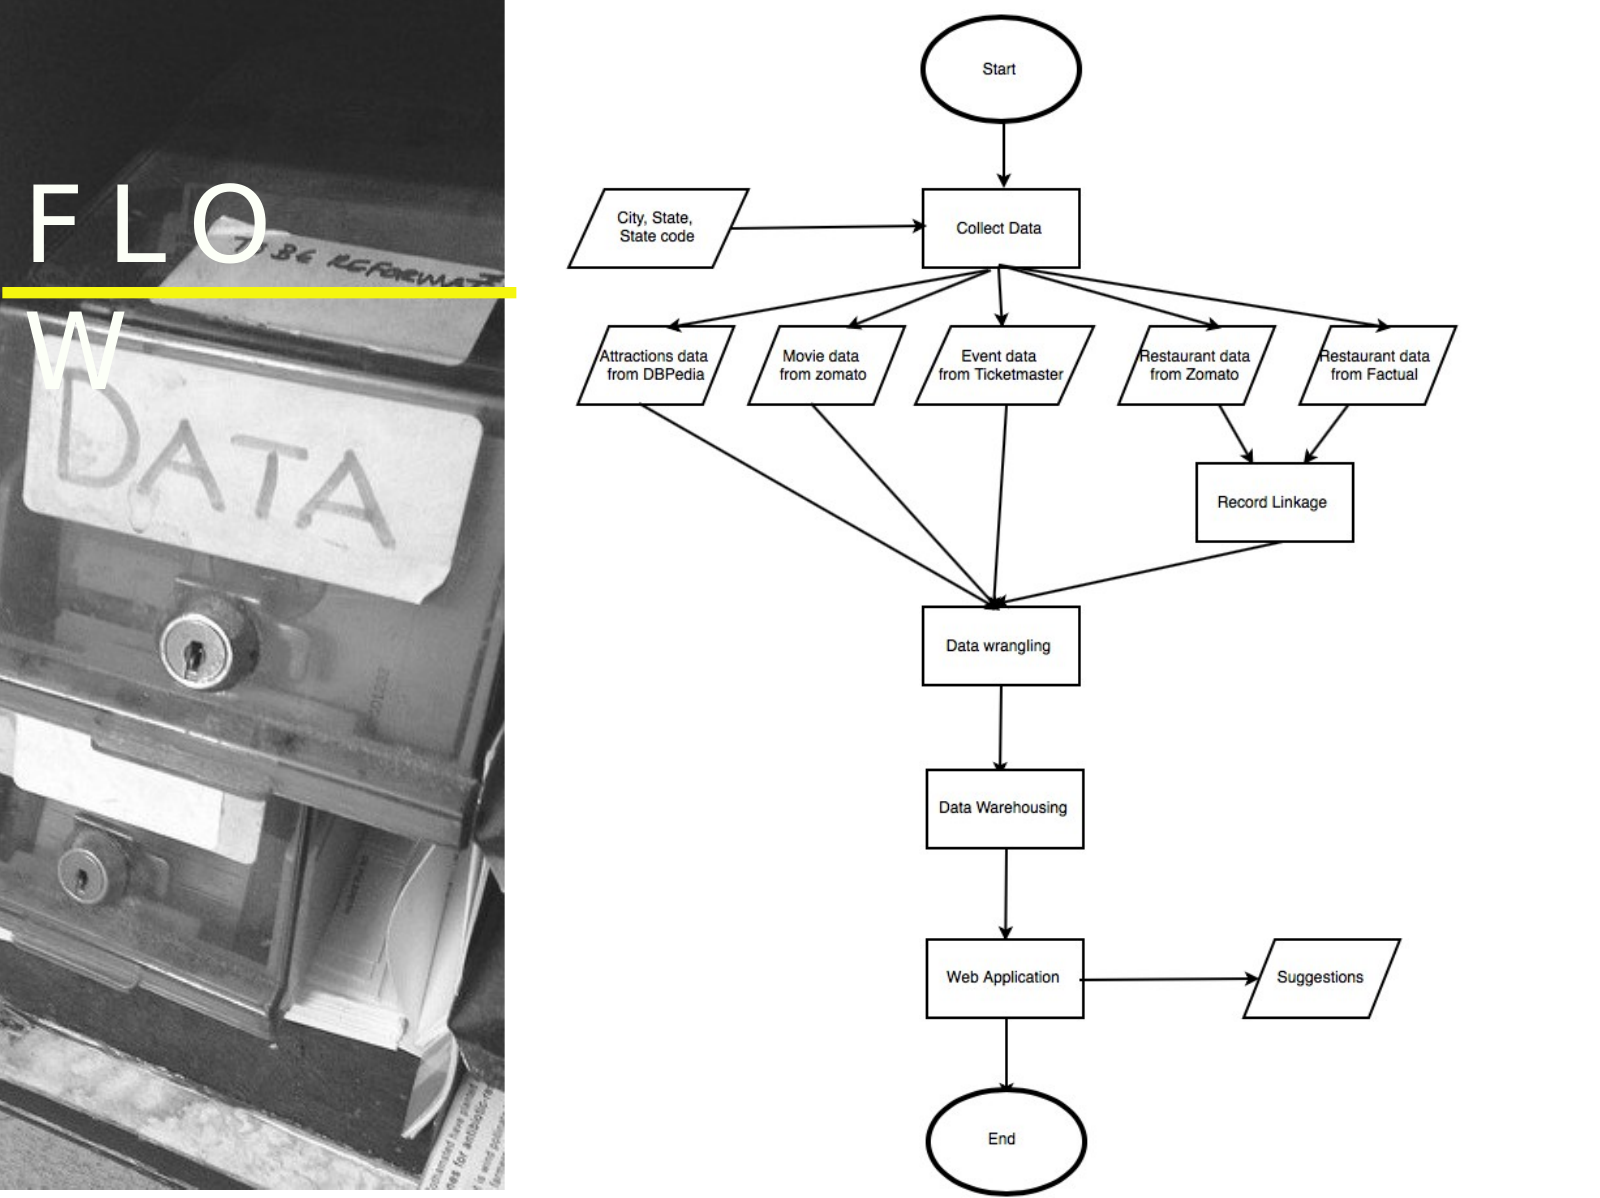

# F L O W
F L O W